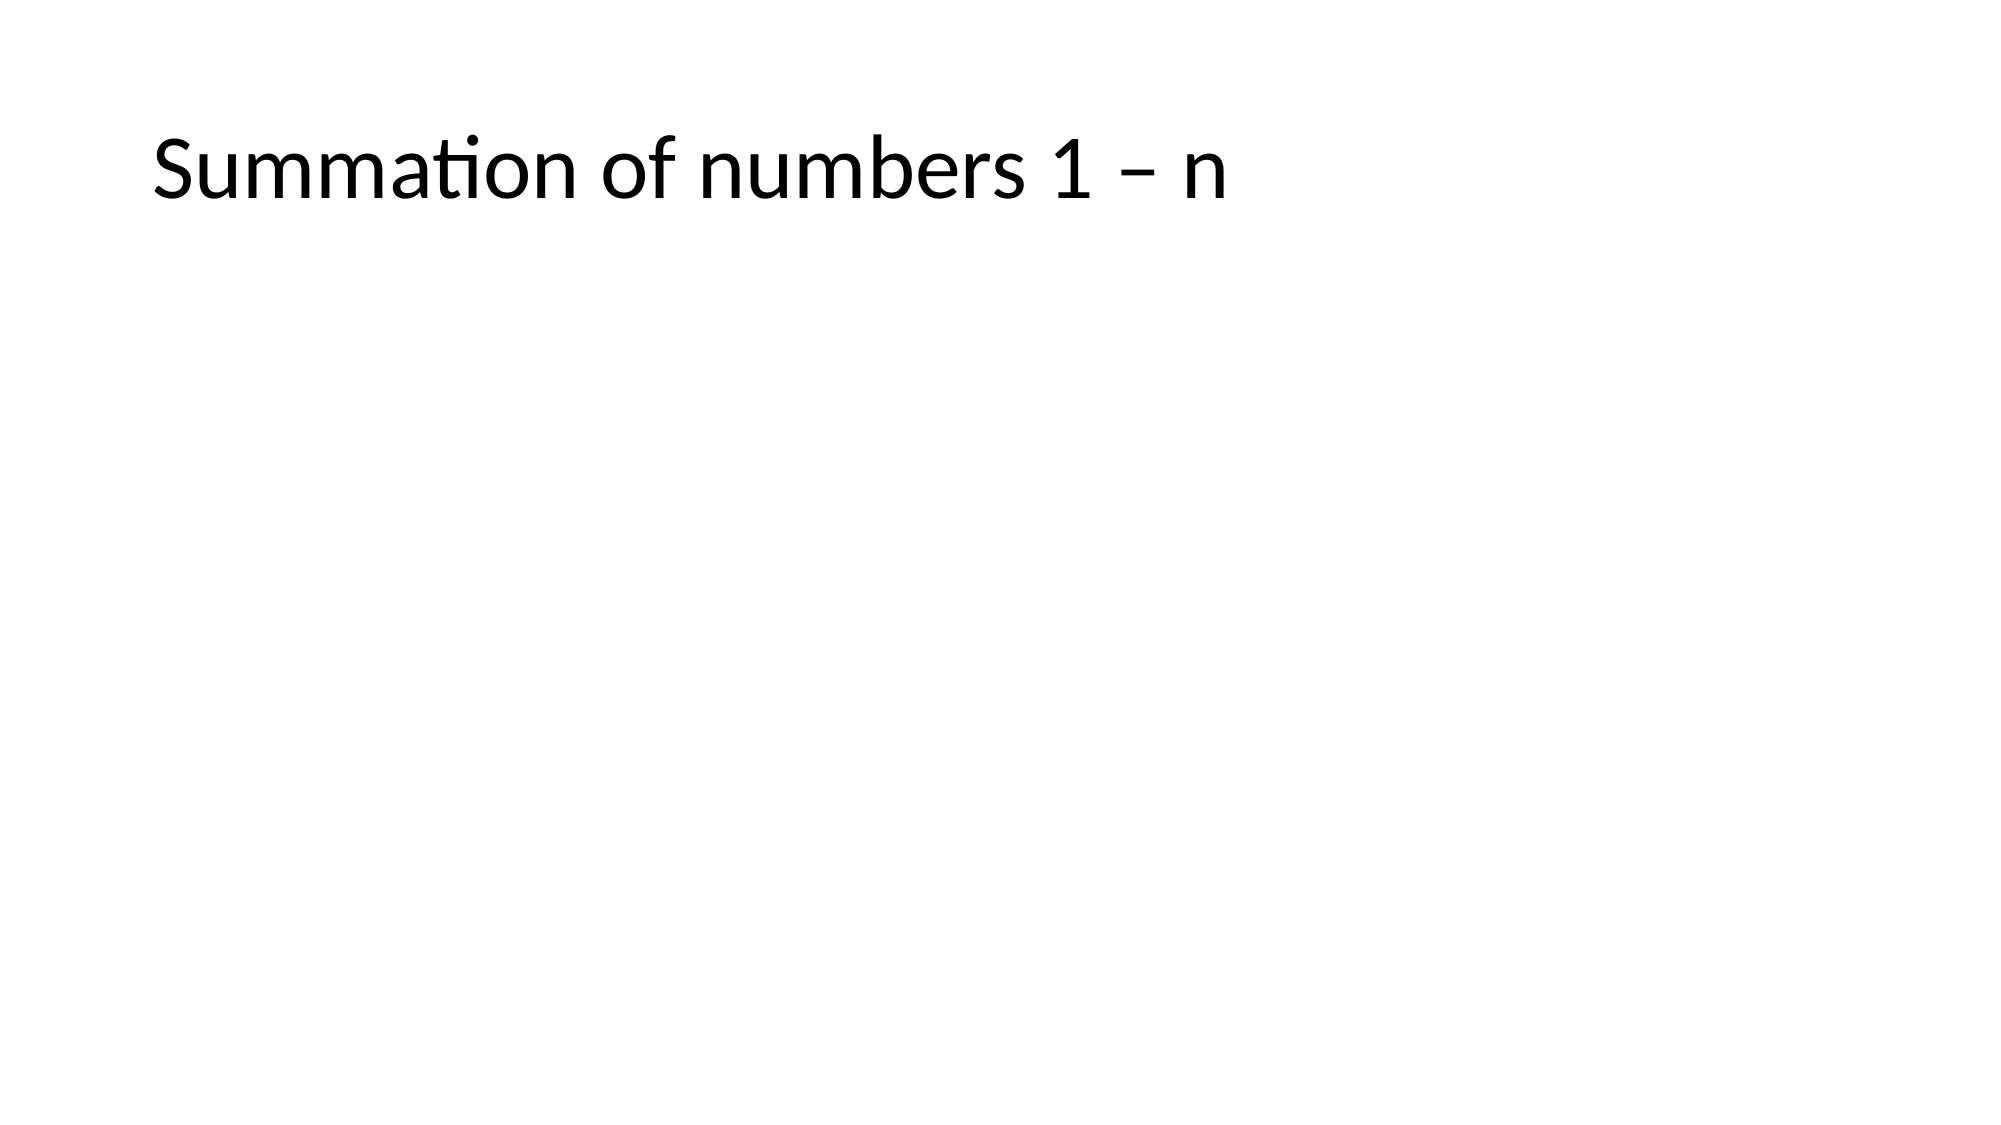

# Summation of numbers 1 – n